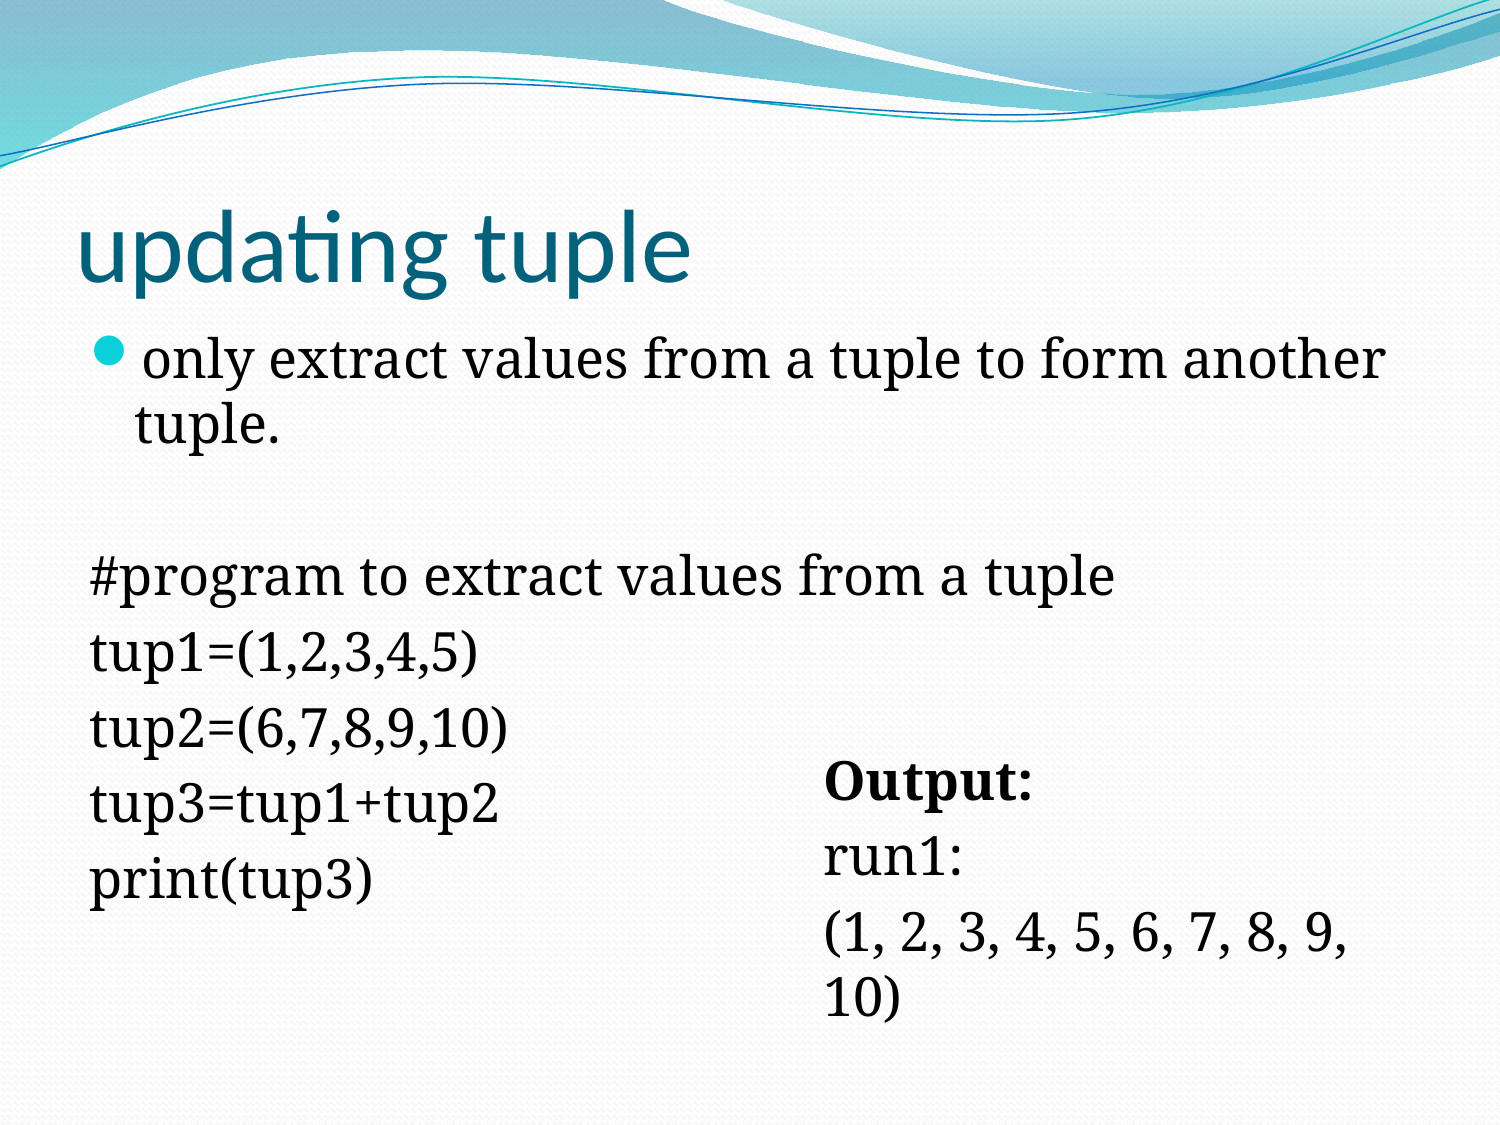

# updating tuple
only extract values from a tuple to form another tuple.

#program to extract values from a tuple
tup1=(1,2,3,4,5)
tup2=(6,7,8,9,10)
tup3=tup1+tup2
print(tup3)
Output:
run1:
(1, 2, 3, 4, 5, 6, 7, 8, 9, 10)